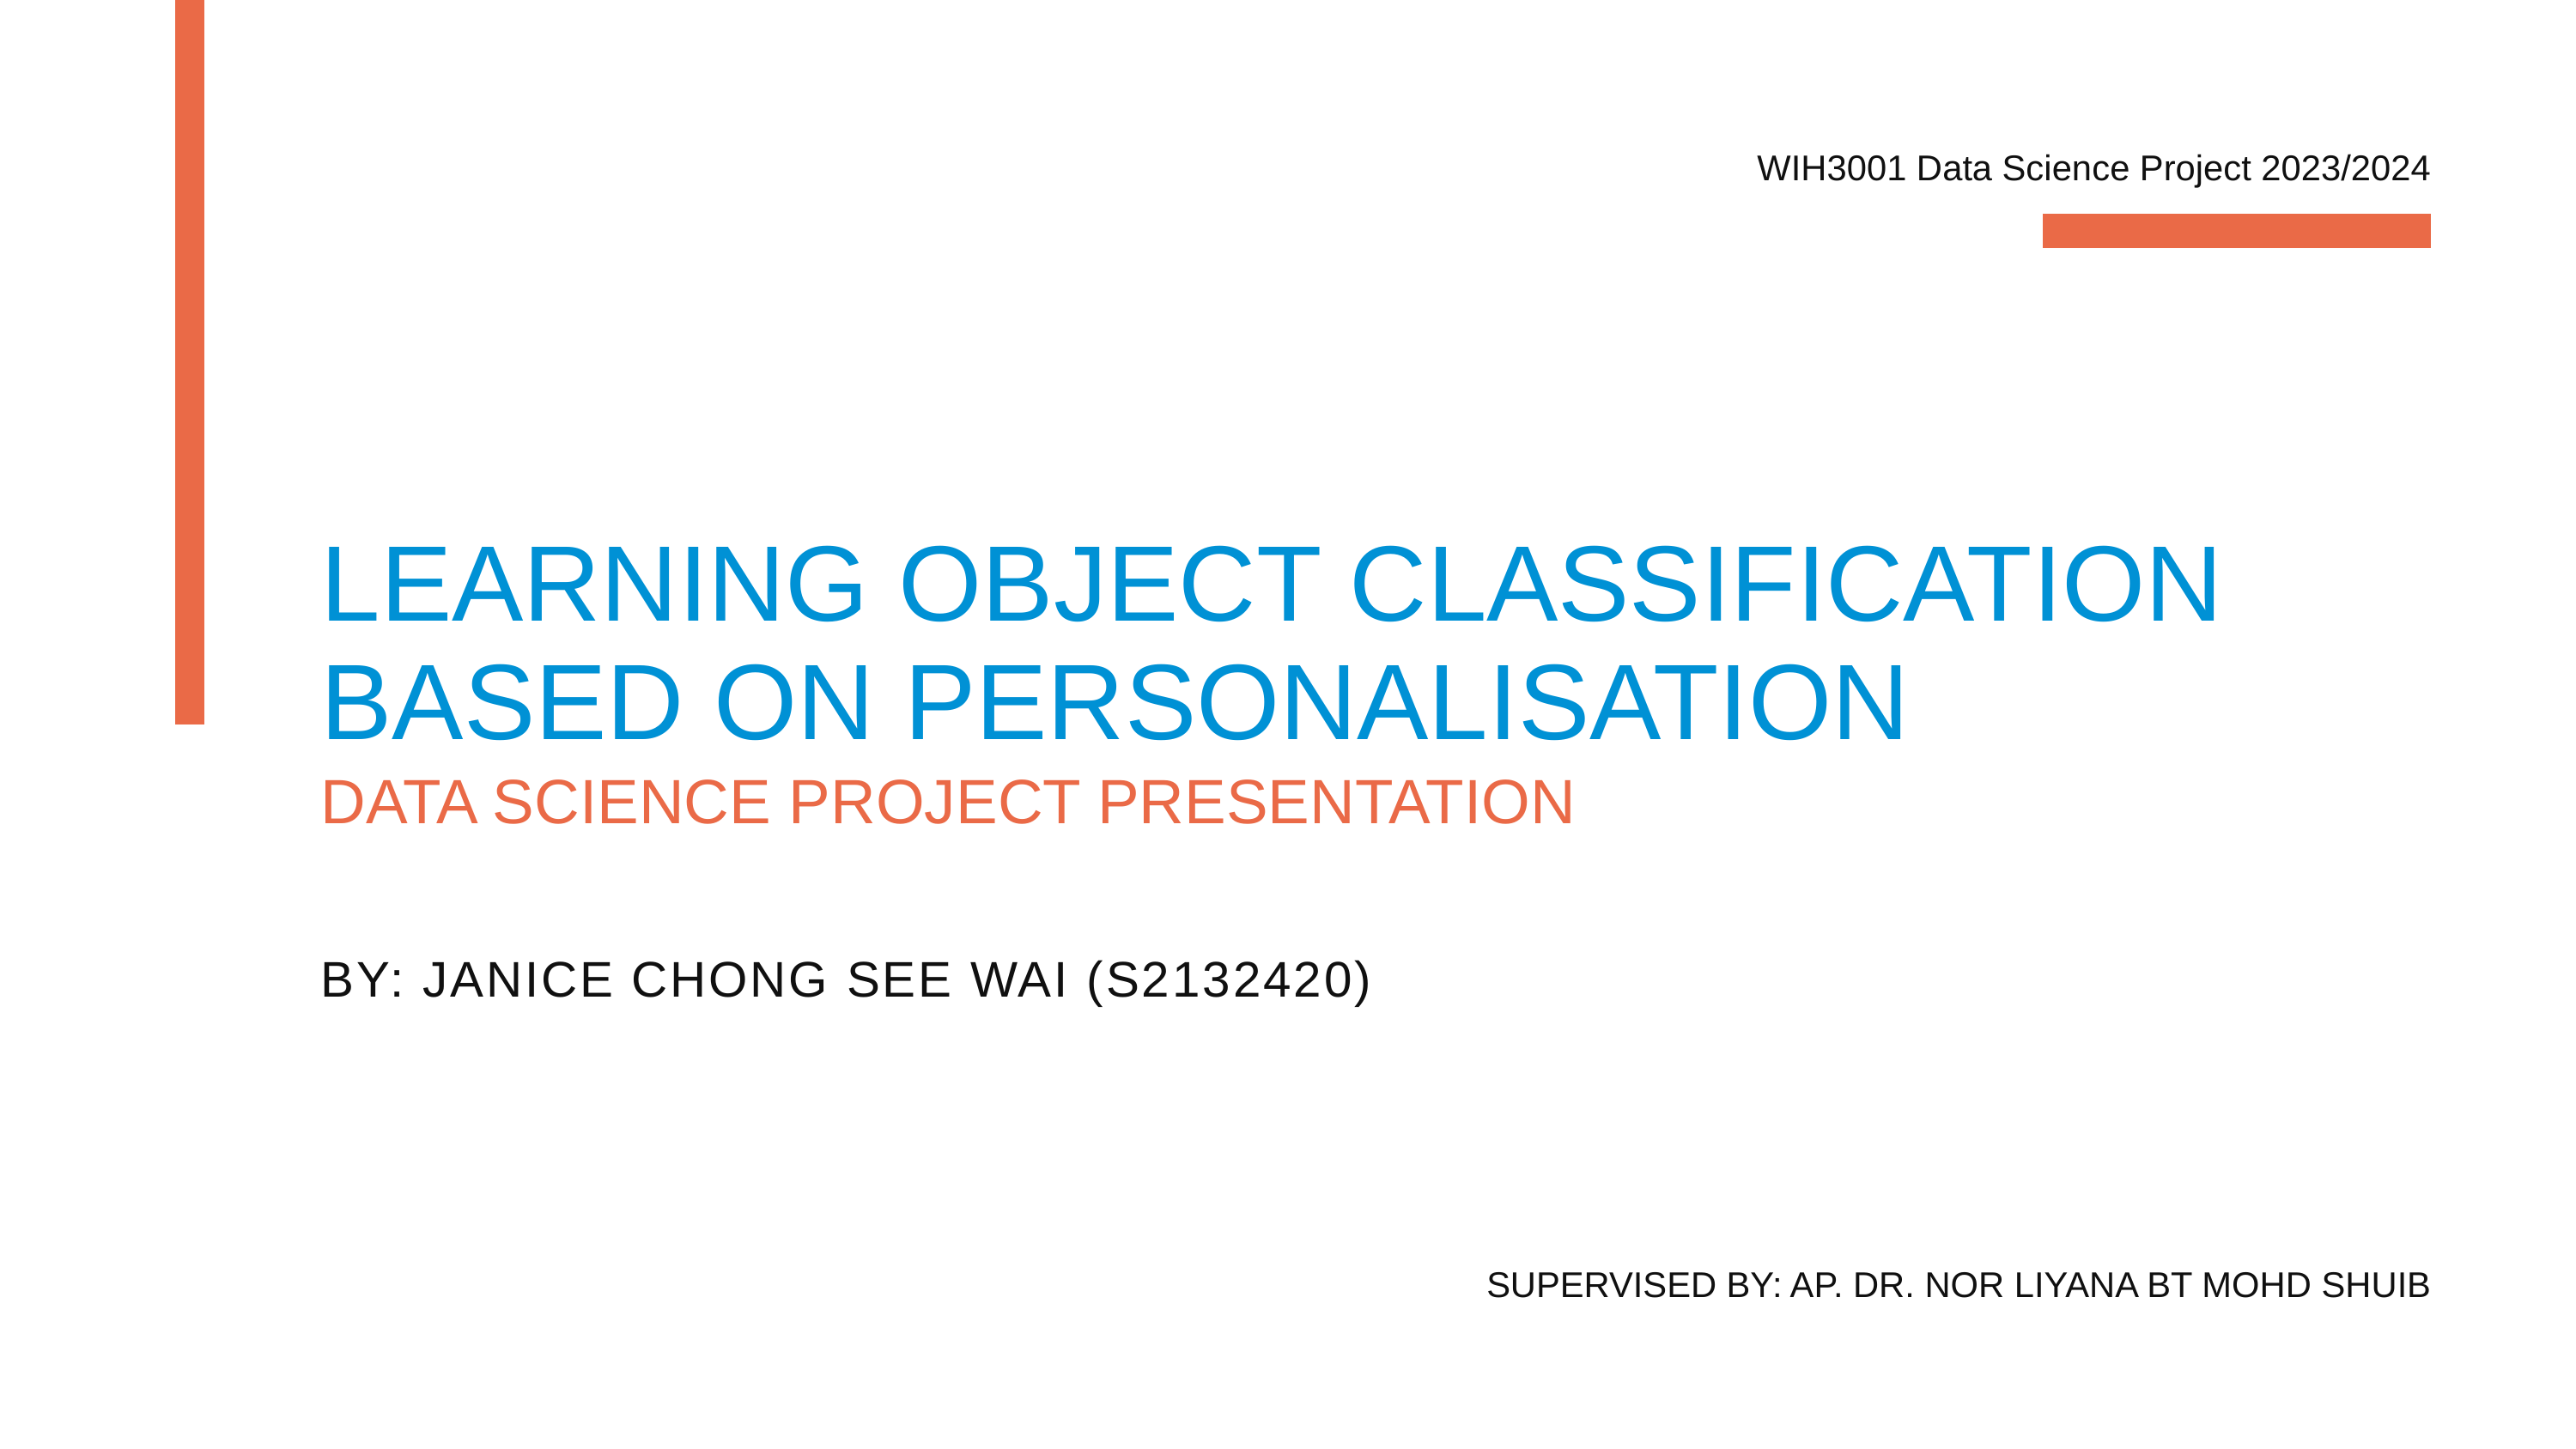

WIH3001 Data Science Project 2023/2024

LEARNING OBJECT CLASSIFICATION BASED ON PERSONALISATION
DATA SCIENCE PROJECT PRESENTATION
BY: JANICE CHONG SEE WAI (S2132420)
SUPERVISED BY: AP. DR. NOR LIYANA BT MOHD SHUIB